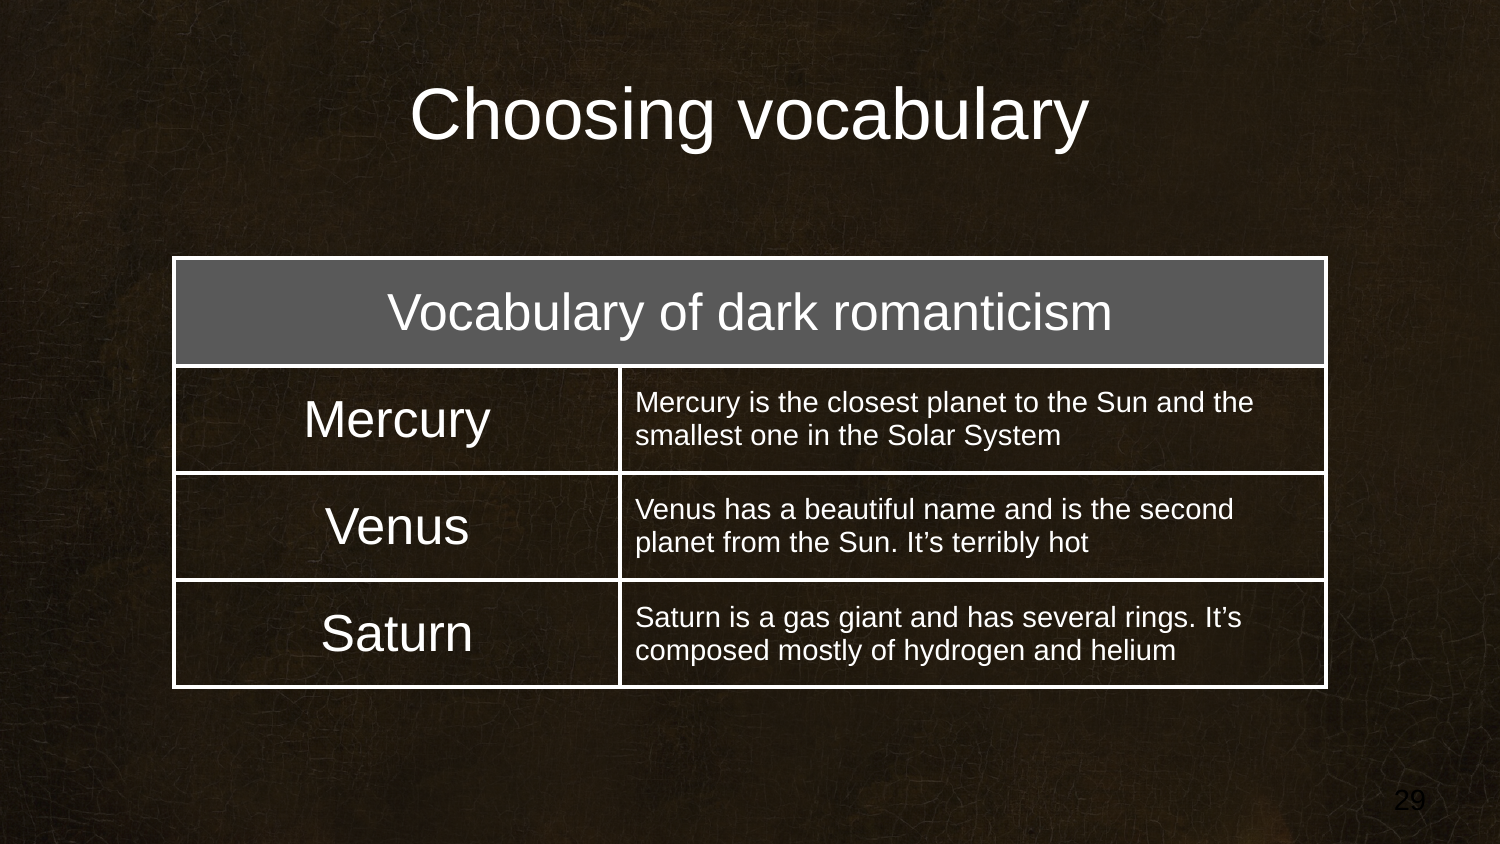

# Choosing vocabulary
| Vocabulary of dark romanticism |  |  |
| --- | --- | --- |
| Mercury |  | Mercury is the closest planet to the Sun and the smallest one in the Solar System |
| Venus |  | Venus has a beautiful name and is the second planet from the Sun. It’s terribly hot |
| Saturn |  | Saturn is a gas giant and has several rings. It’s composed mostly of hydrogen and helium |
29